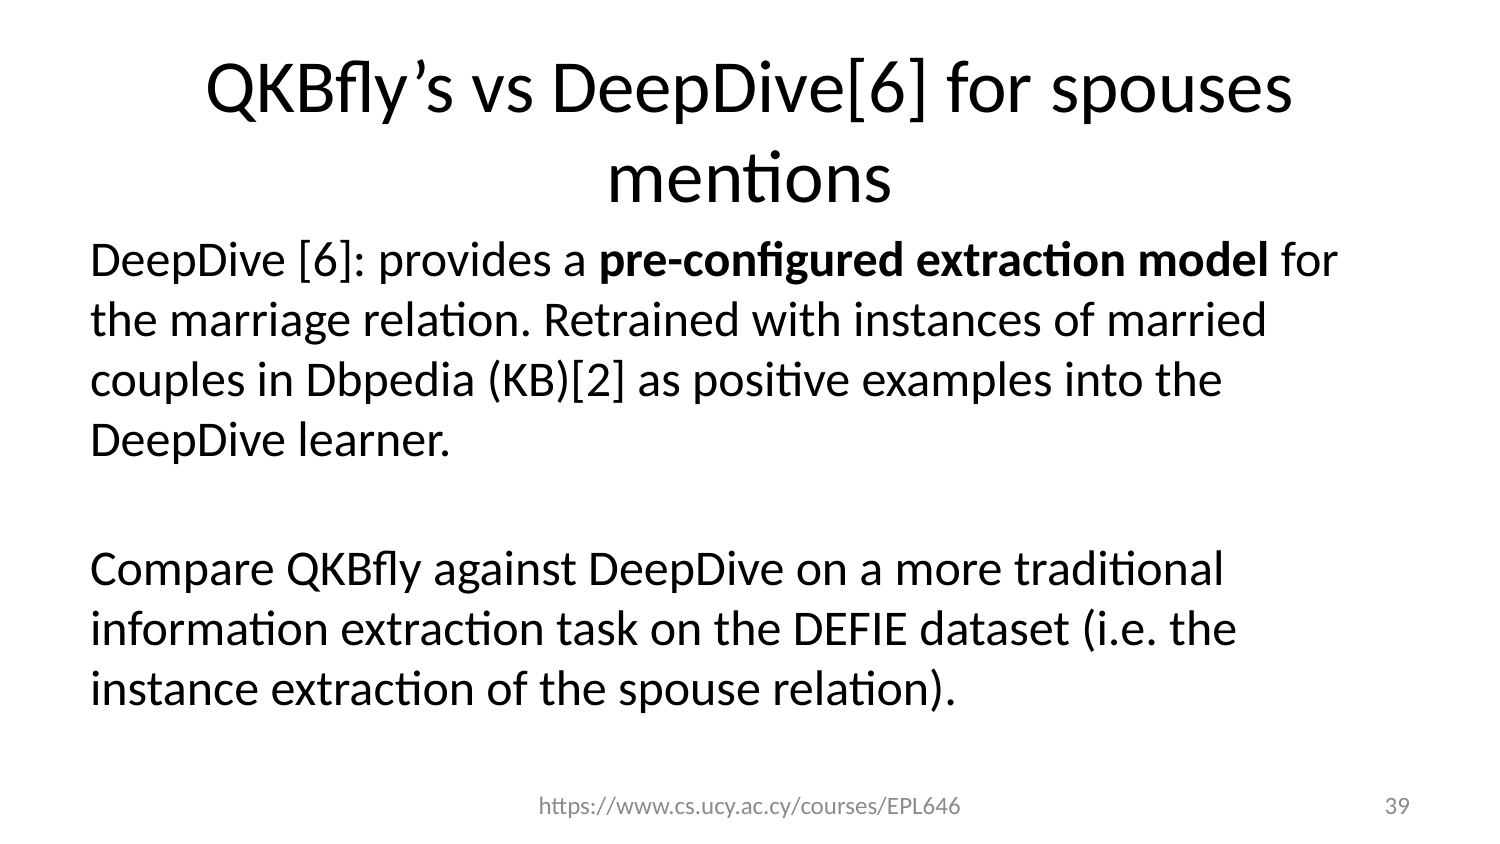

# QKBﬂy’s vs DeepDive[6] for spouses mentions
DeepDive [6]: provides a pre-conﬁgured extraction model for the marriage relation. Retrained with instances of married couples in Dbpedia (KB)[2] as positive examples into the DeepDive learner.

Compare QKBfly against DeepDive on a more traditional information extraction task on the DEFIE dataset (i.e. the instance extraction of the spouse relation).
https://www.cs.ucy.ac.cy/courses/EPL646
39